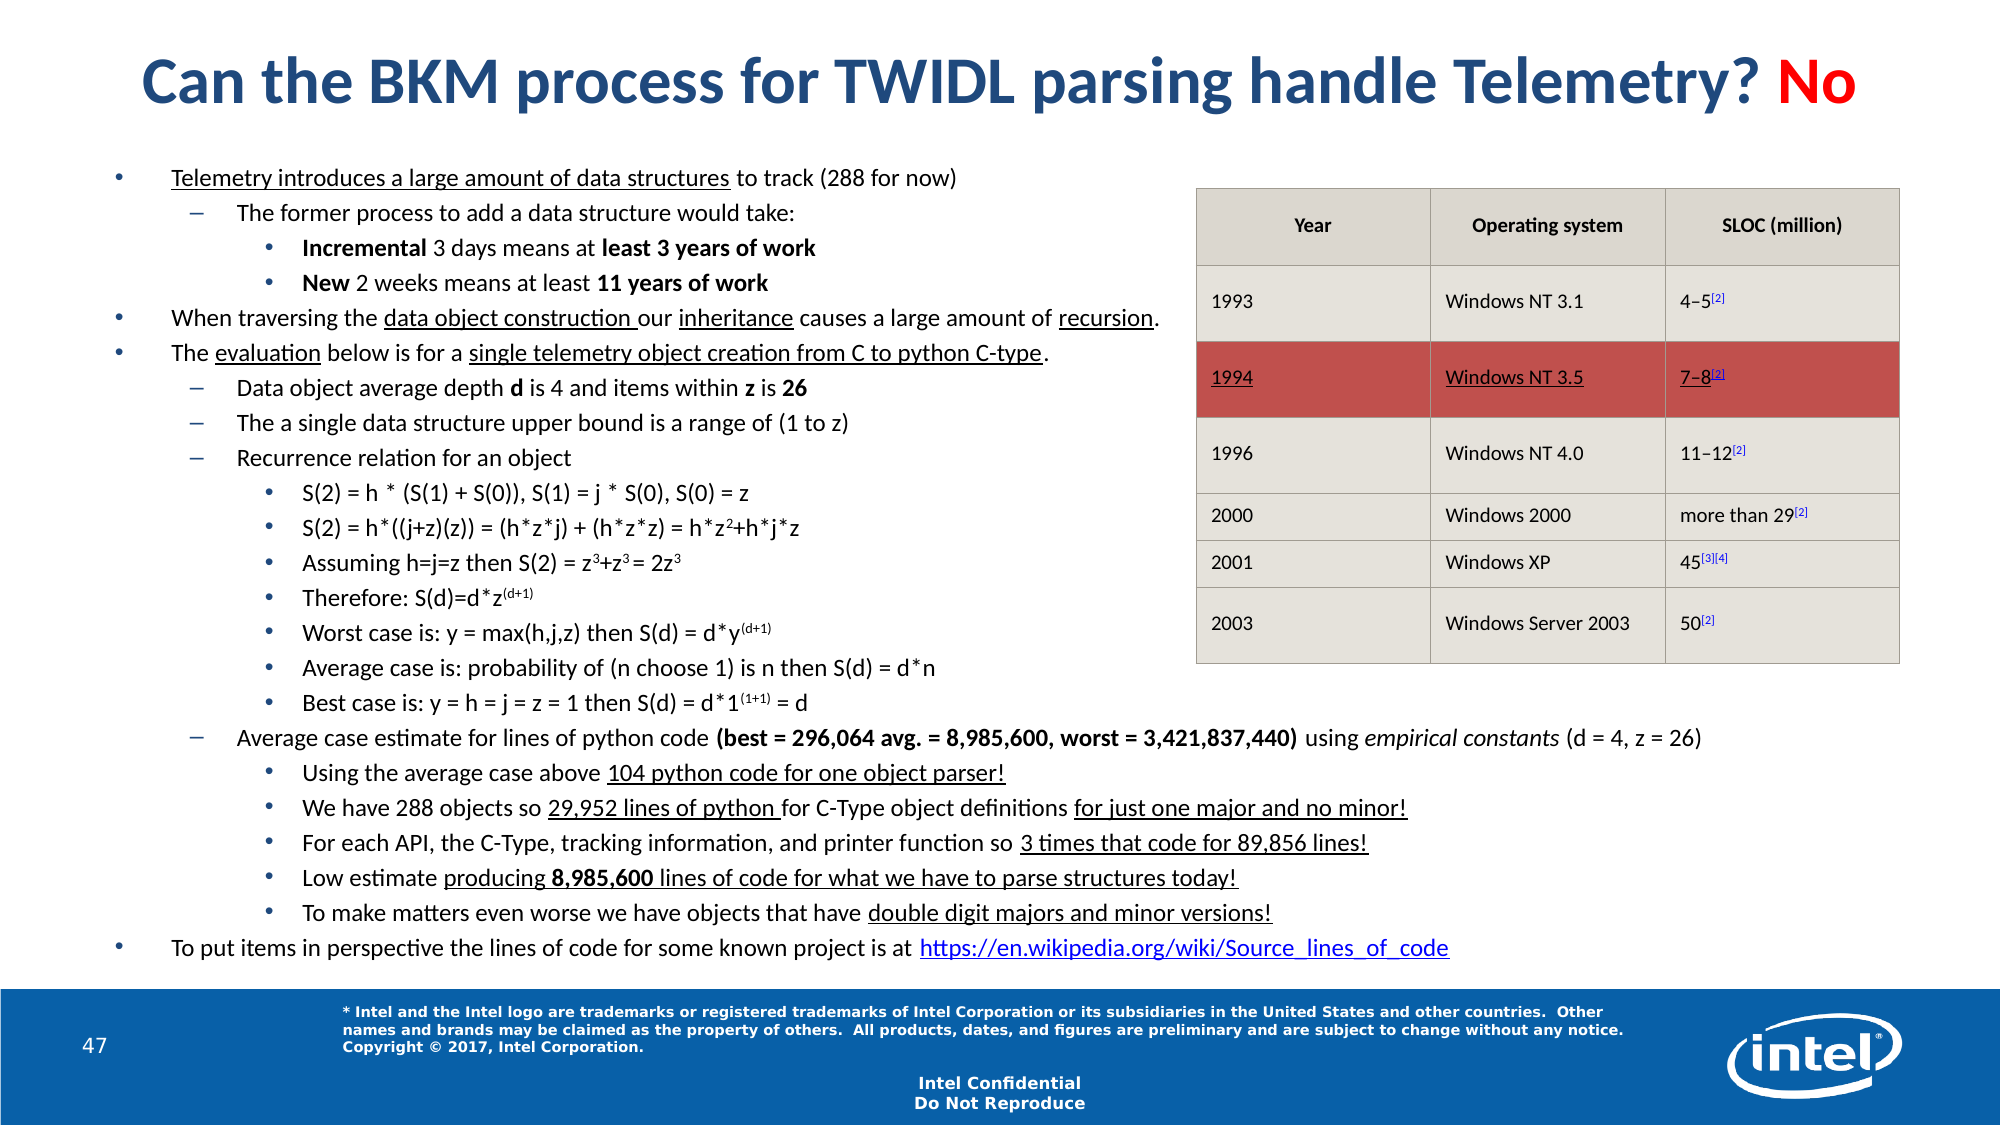

# Can the BKM process for TWIDL parsing handle Telemetry? No
Telemetry introduces a large amount of data structures to track (288 for now)
The former process to add a data structure would take:
Incremental 3 days means at least 3 years of work
New 2 weeks means at least 11 years of work
When traversing the data object construction our inheritance causes a large amount of recursion.
The evaluation below is for a single telemetry object creation from C to python C-type.
Data object average depth d is 4 and items within z is 26
The a single data structure upper bound is a range of (1 to z)
Recurrence relation for an object
S(2) = h * (S(1) + S(0)), S(1) = j * S(0), S(0) = z
S(2) = h*((j+z)(z)) = (h*z*j) + (h*z*z) = h*z2+h*j*z
Assuming h=j=z then S(2) = z3+z3 = 2z3
Therefore: S(d)=d*z(d+1)
Worst case is: y = max(h,j,z) then S(d) = d*y(d+1)
Average case is: probability of (n choose 1) is n then S(d) = d*n
Best case is: y = h = j = z = 1 then S(d) = d*1(1+1) = d
Average case estimate for lines of python code (best = 296,064 avg. = 8,985,600, worst = 3,421,837,440) using empirical constants (d = 4, z = 26)
Using the average case above 104 python code for one object parser!
We have 288 objects so 29,952 lines of python for C-Type object definitions for just one major and no minor!
For each API, the C-Type, tracking information, and printer function so 3 times that code for 89,856 lines!
Low estimate producing 8,985,600 lines of code for what we have to parse structures today!
To make matters even worse we have objects that have double digit majors and minor versions!
To put items in perspective the lines of code for some known project is at https://en.wikipedia.org/wiki/Source_lines_of_code
| Year | Operating system | SLOC (million) |
| --- | --- | --- |
| 1993 | Windows NT 3.1 | 4–5[2] |
| 1994 | Windows NT 3.5 | 7–8[2] |
| 1996 | Windows NT 4.0 | 11–12[2] |
| 2000 | Windows 2000 | more than 29[2] |
| 2001 | Windows XP | 45[3][4] |
| 2003 | Windows Server 2003 | 50[2] |